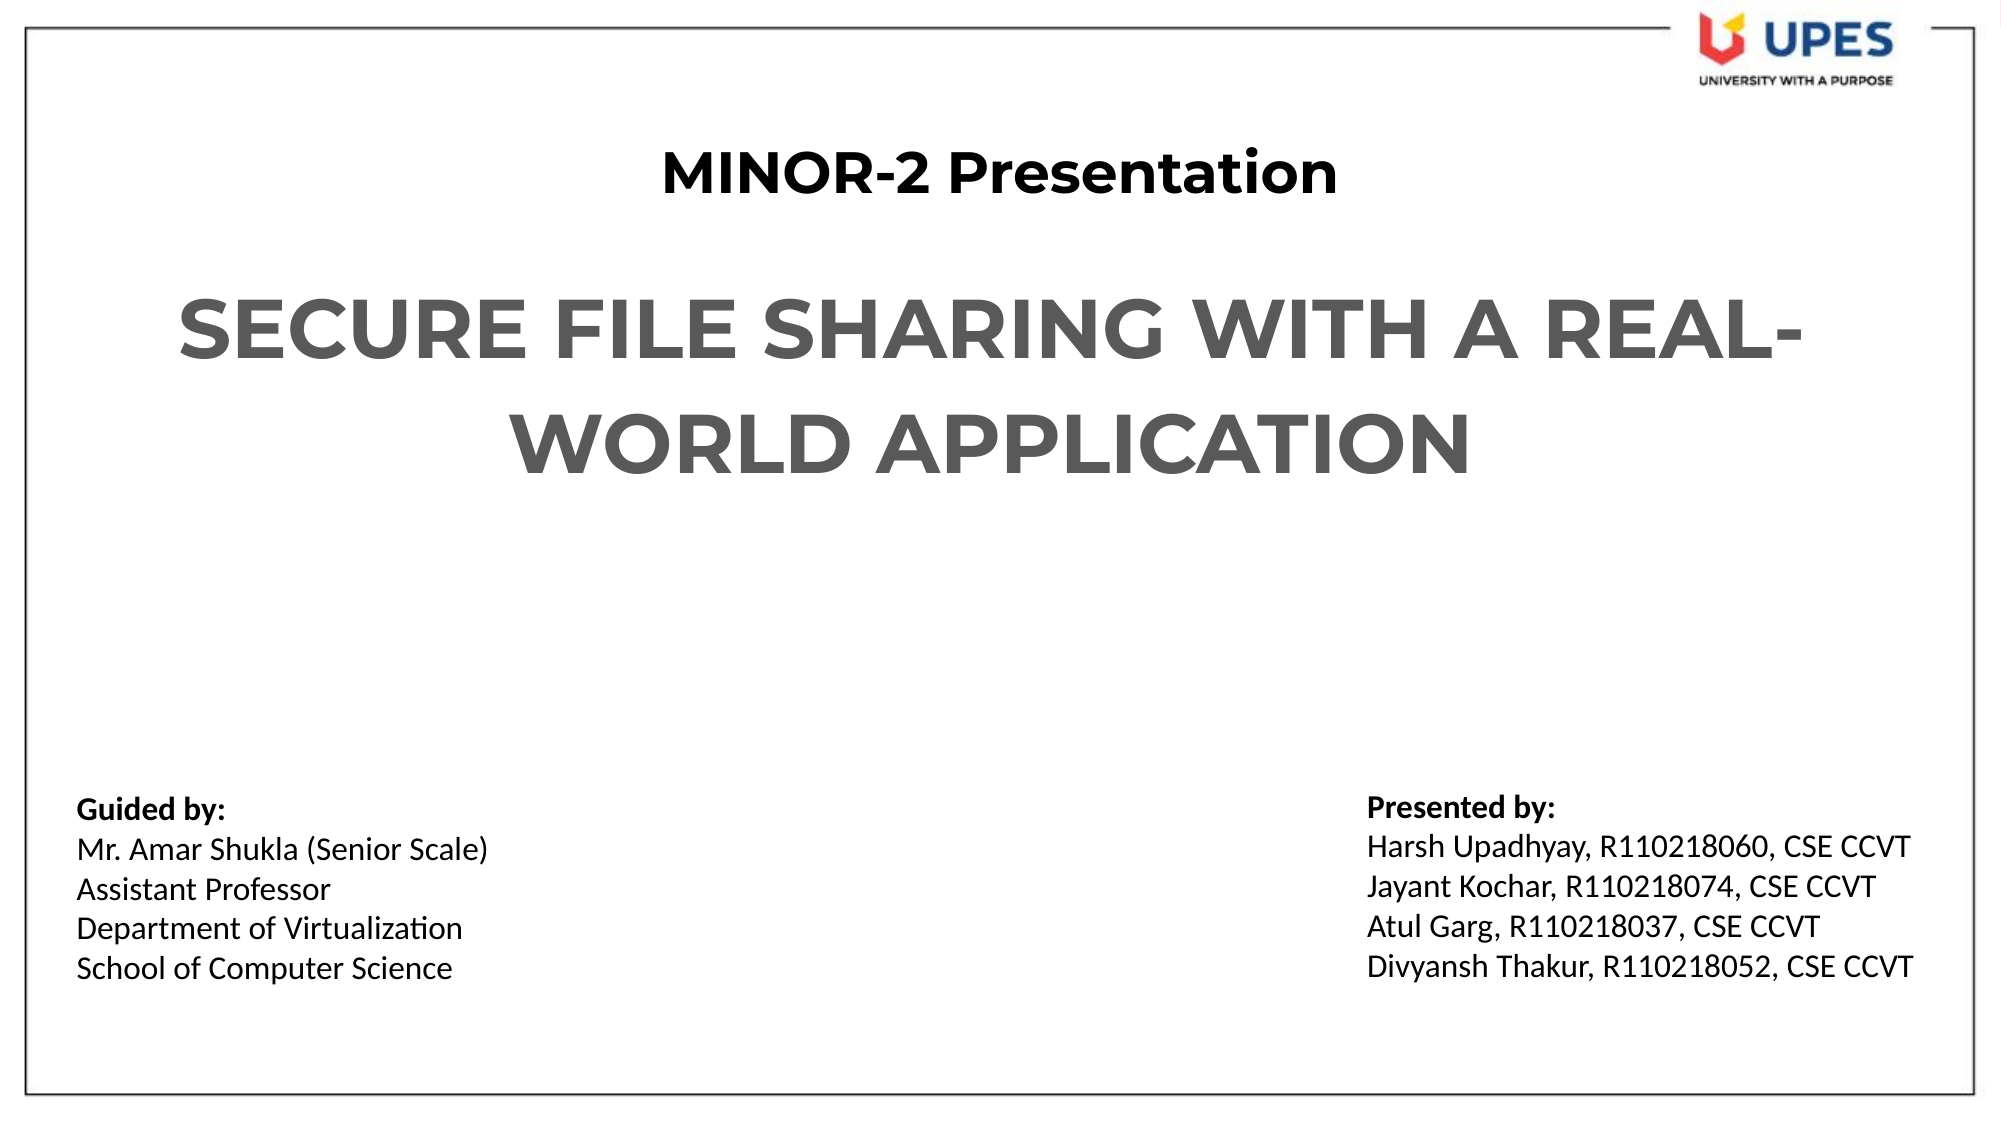

MINOR-2 Presentation
# SECURE FILE SHARING WITH A REAL-WORLD APPLICATION
Presented by:
Harsh Upadhyay, R110218060, CSE CCVT
Jayant Kochar, R110218074, CSE CCVT
Atul Garg, R110218037, CSE CCVT
Divyansh Thakur, R110218052, CSE CCVT

Guided by:
Mr. Amar Shukla (Senior Scale)
Assistant Professor
Department of Virtualization
School of Computer Science